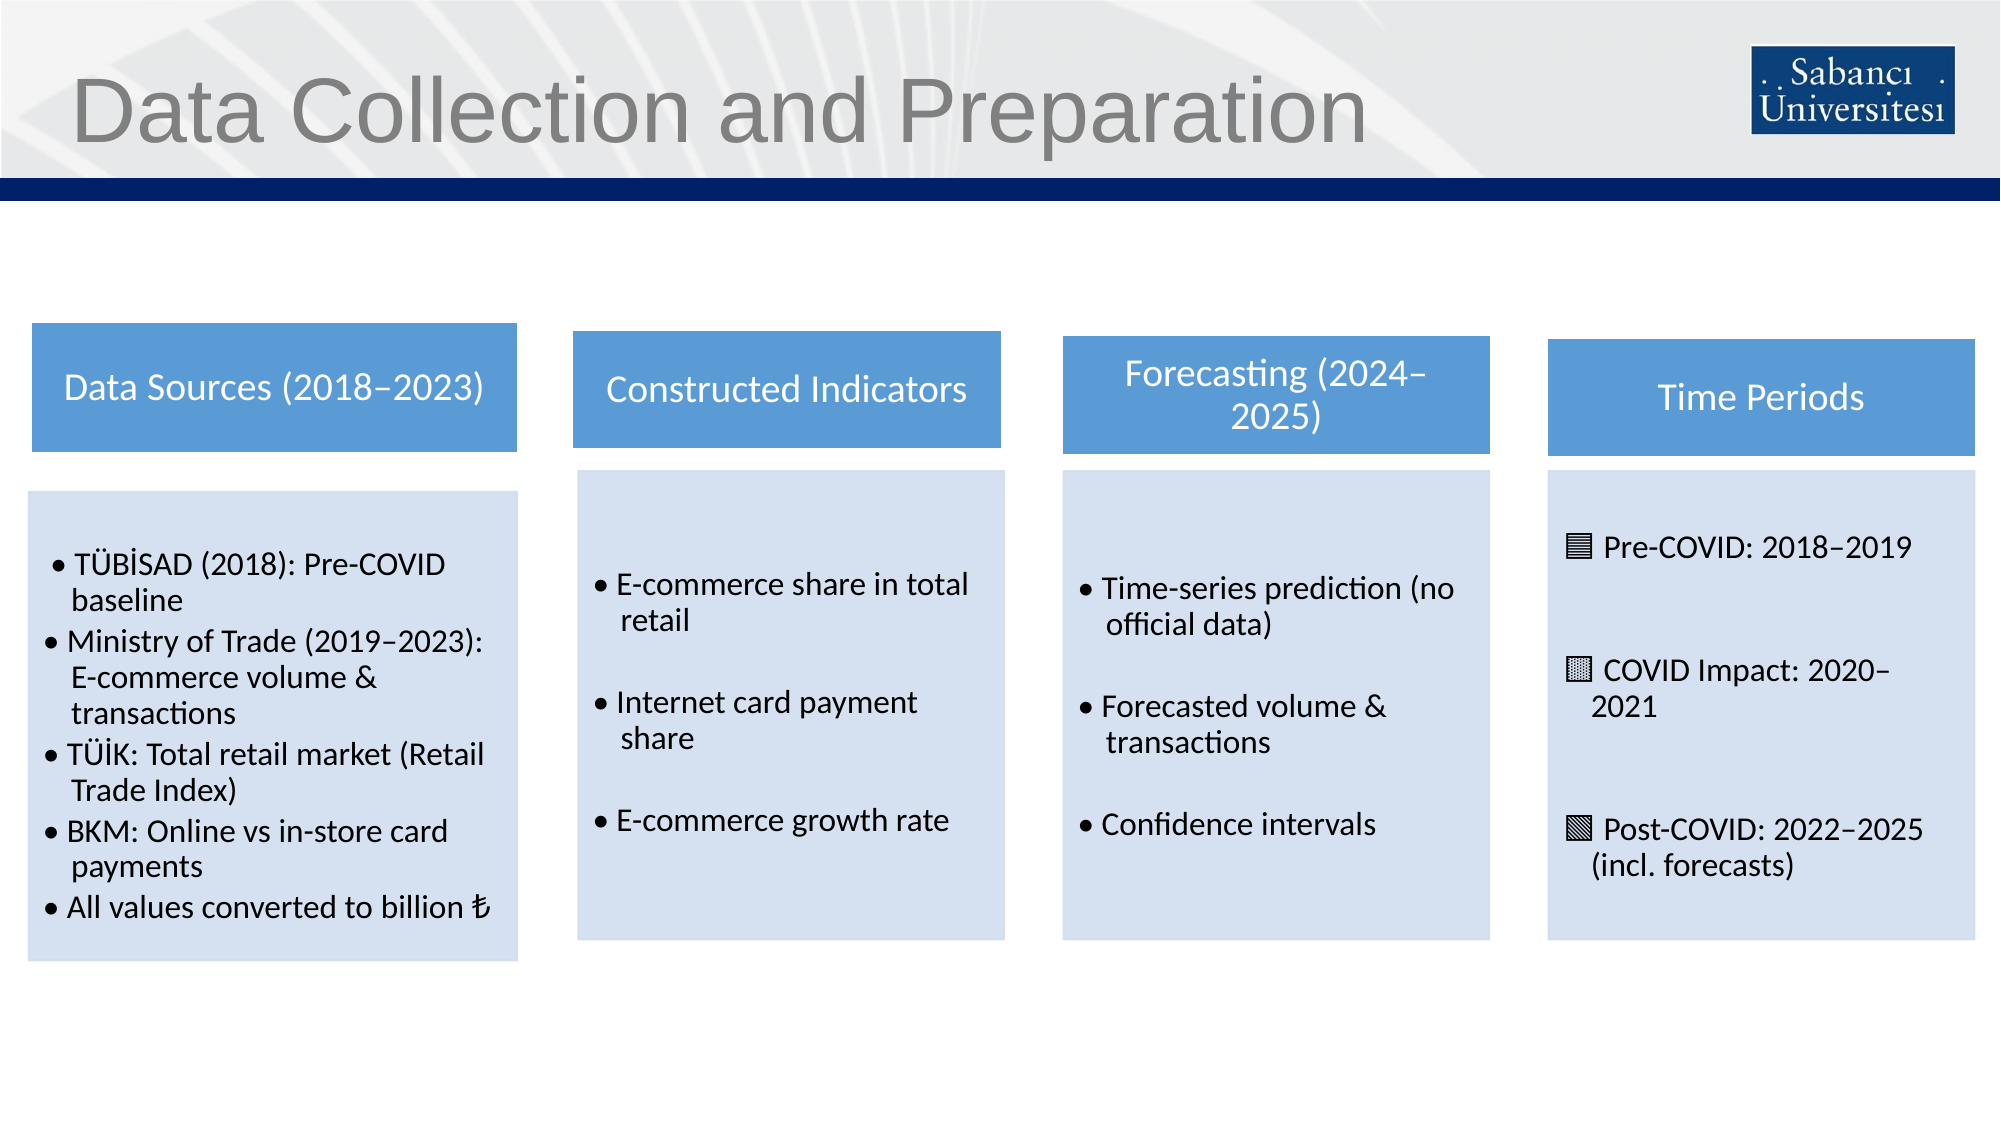

# Data Collection and Preparation
Data Sources (2018–2023)

 • TÜBİSAD (2018): Pre-COVID baseline
• Ministry of Trade (2019–2023): E-commerce volume & transactions
• TÜİK: Total retail market (Retail Trade Index)
• BKM: Online vs in-store card payments
• All values converted to billion ₺
Constructed Indicators

• E-commerce share in total retail

• Internet card payment share

• E-commerce growth rate
Forecasting (2024–2025)

• Time-series prediction (no official data)

• Forecasted volume & transactions

• Confidence intervals
Time Periods

🟦 Pre-COVID: 2018–2019

🟨 COVID Impact: 2020–2021

🟩 Post-COVID: 2022–2025 (incl. forecasts)